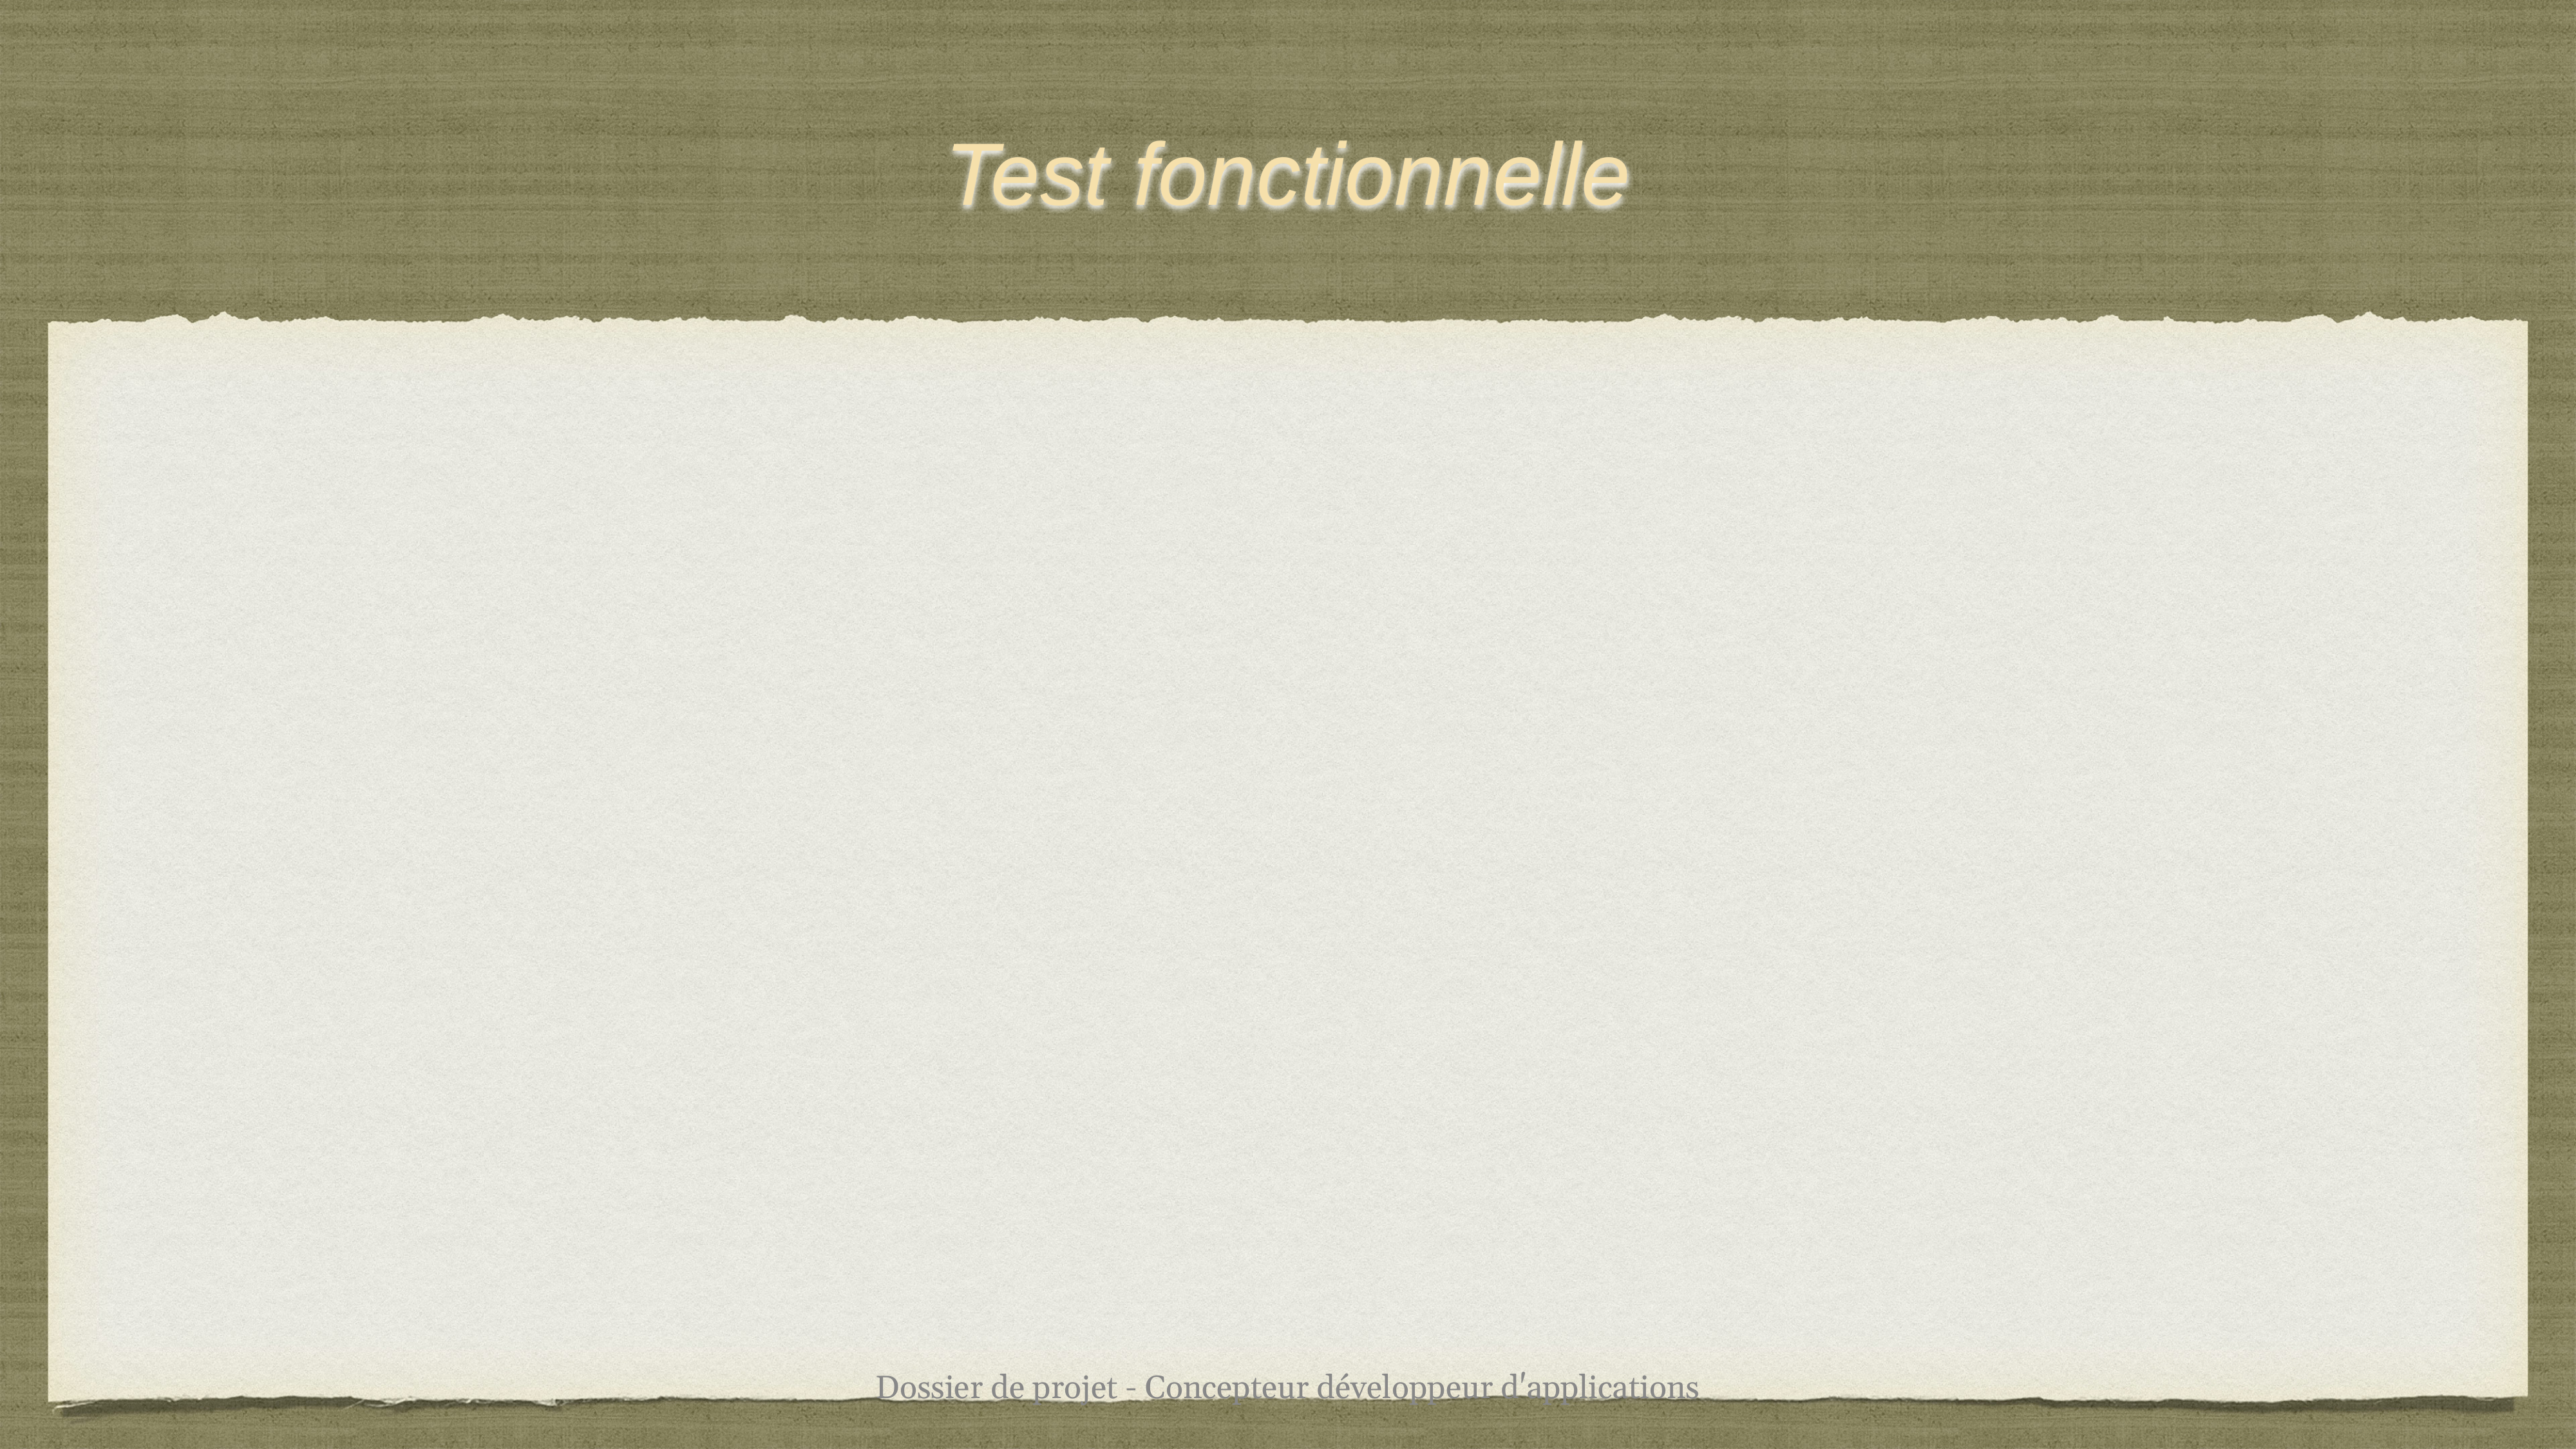

# Test fonctionnelle

Dossier de projet - Concepteur développeur d'applications